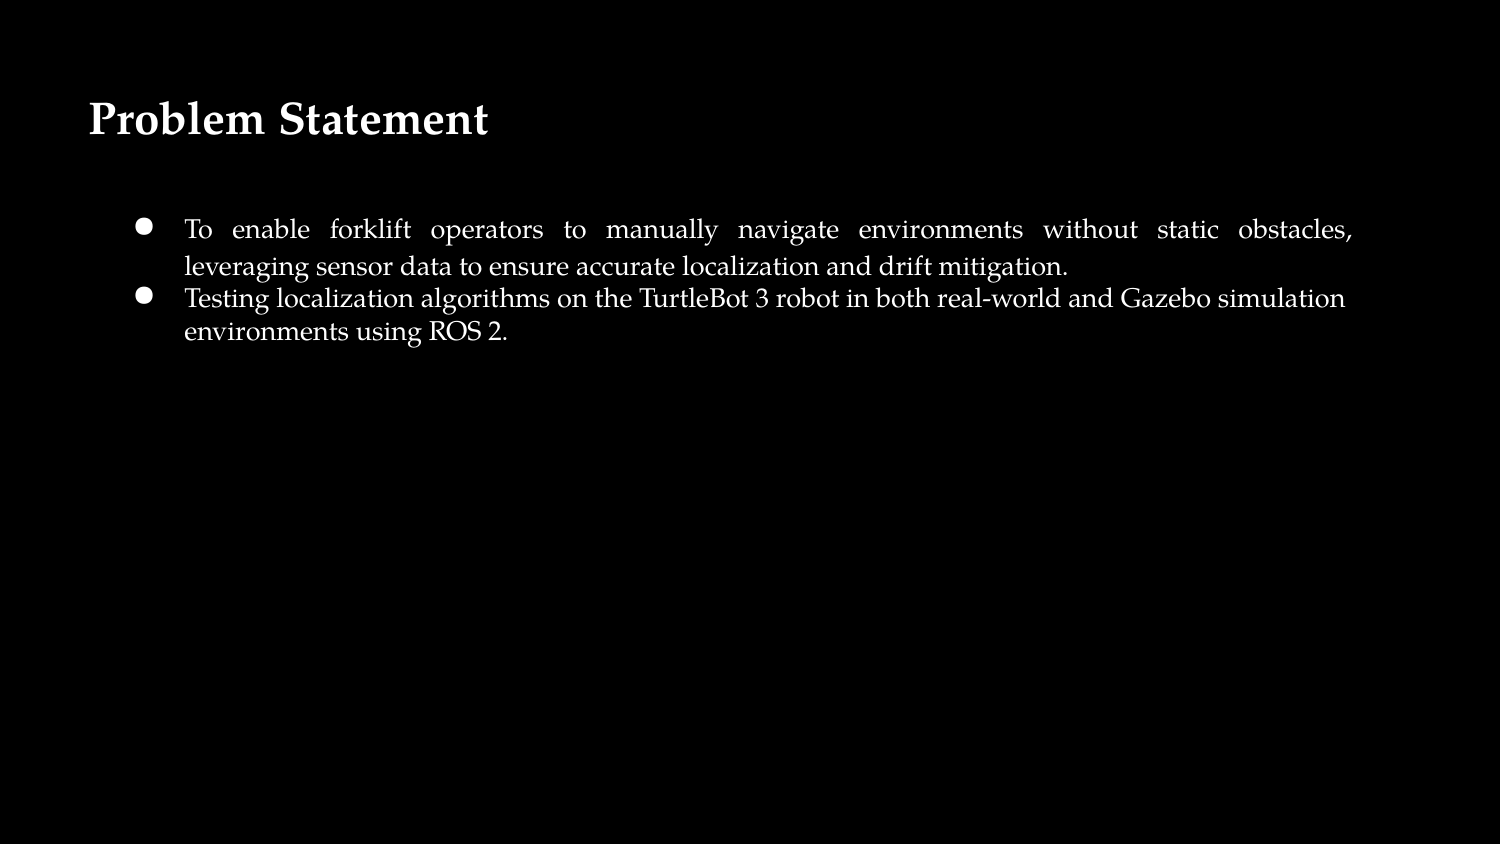

Problem Statement
To enable forklift operators to manually navigate environments without static obstacles, leveraging sensor data to ensure accurate localization and drift mitigation.
Testing localization algorithms on the TurtleBot 3 robot in both real-world and Gazebo simulation environments using ROS 2.